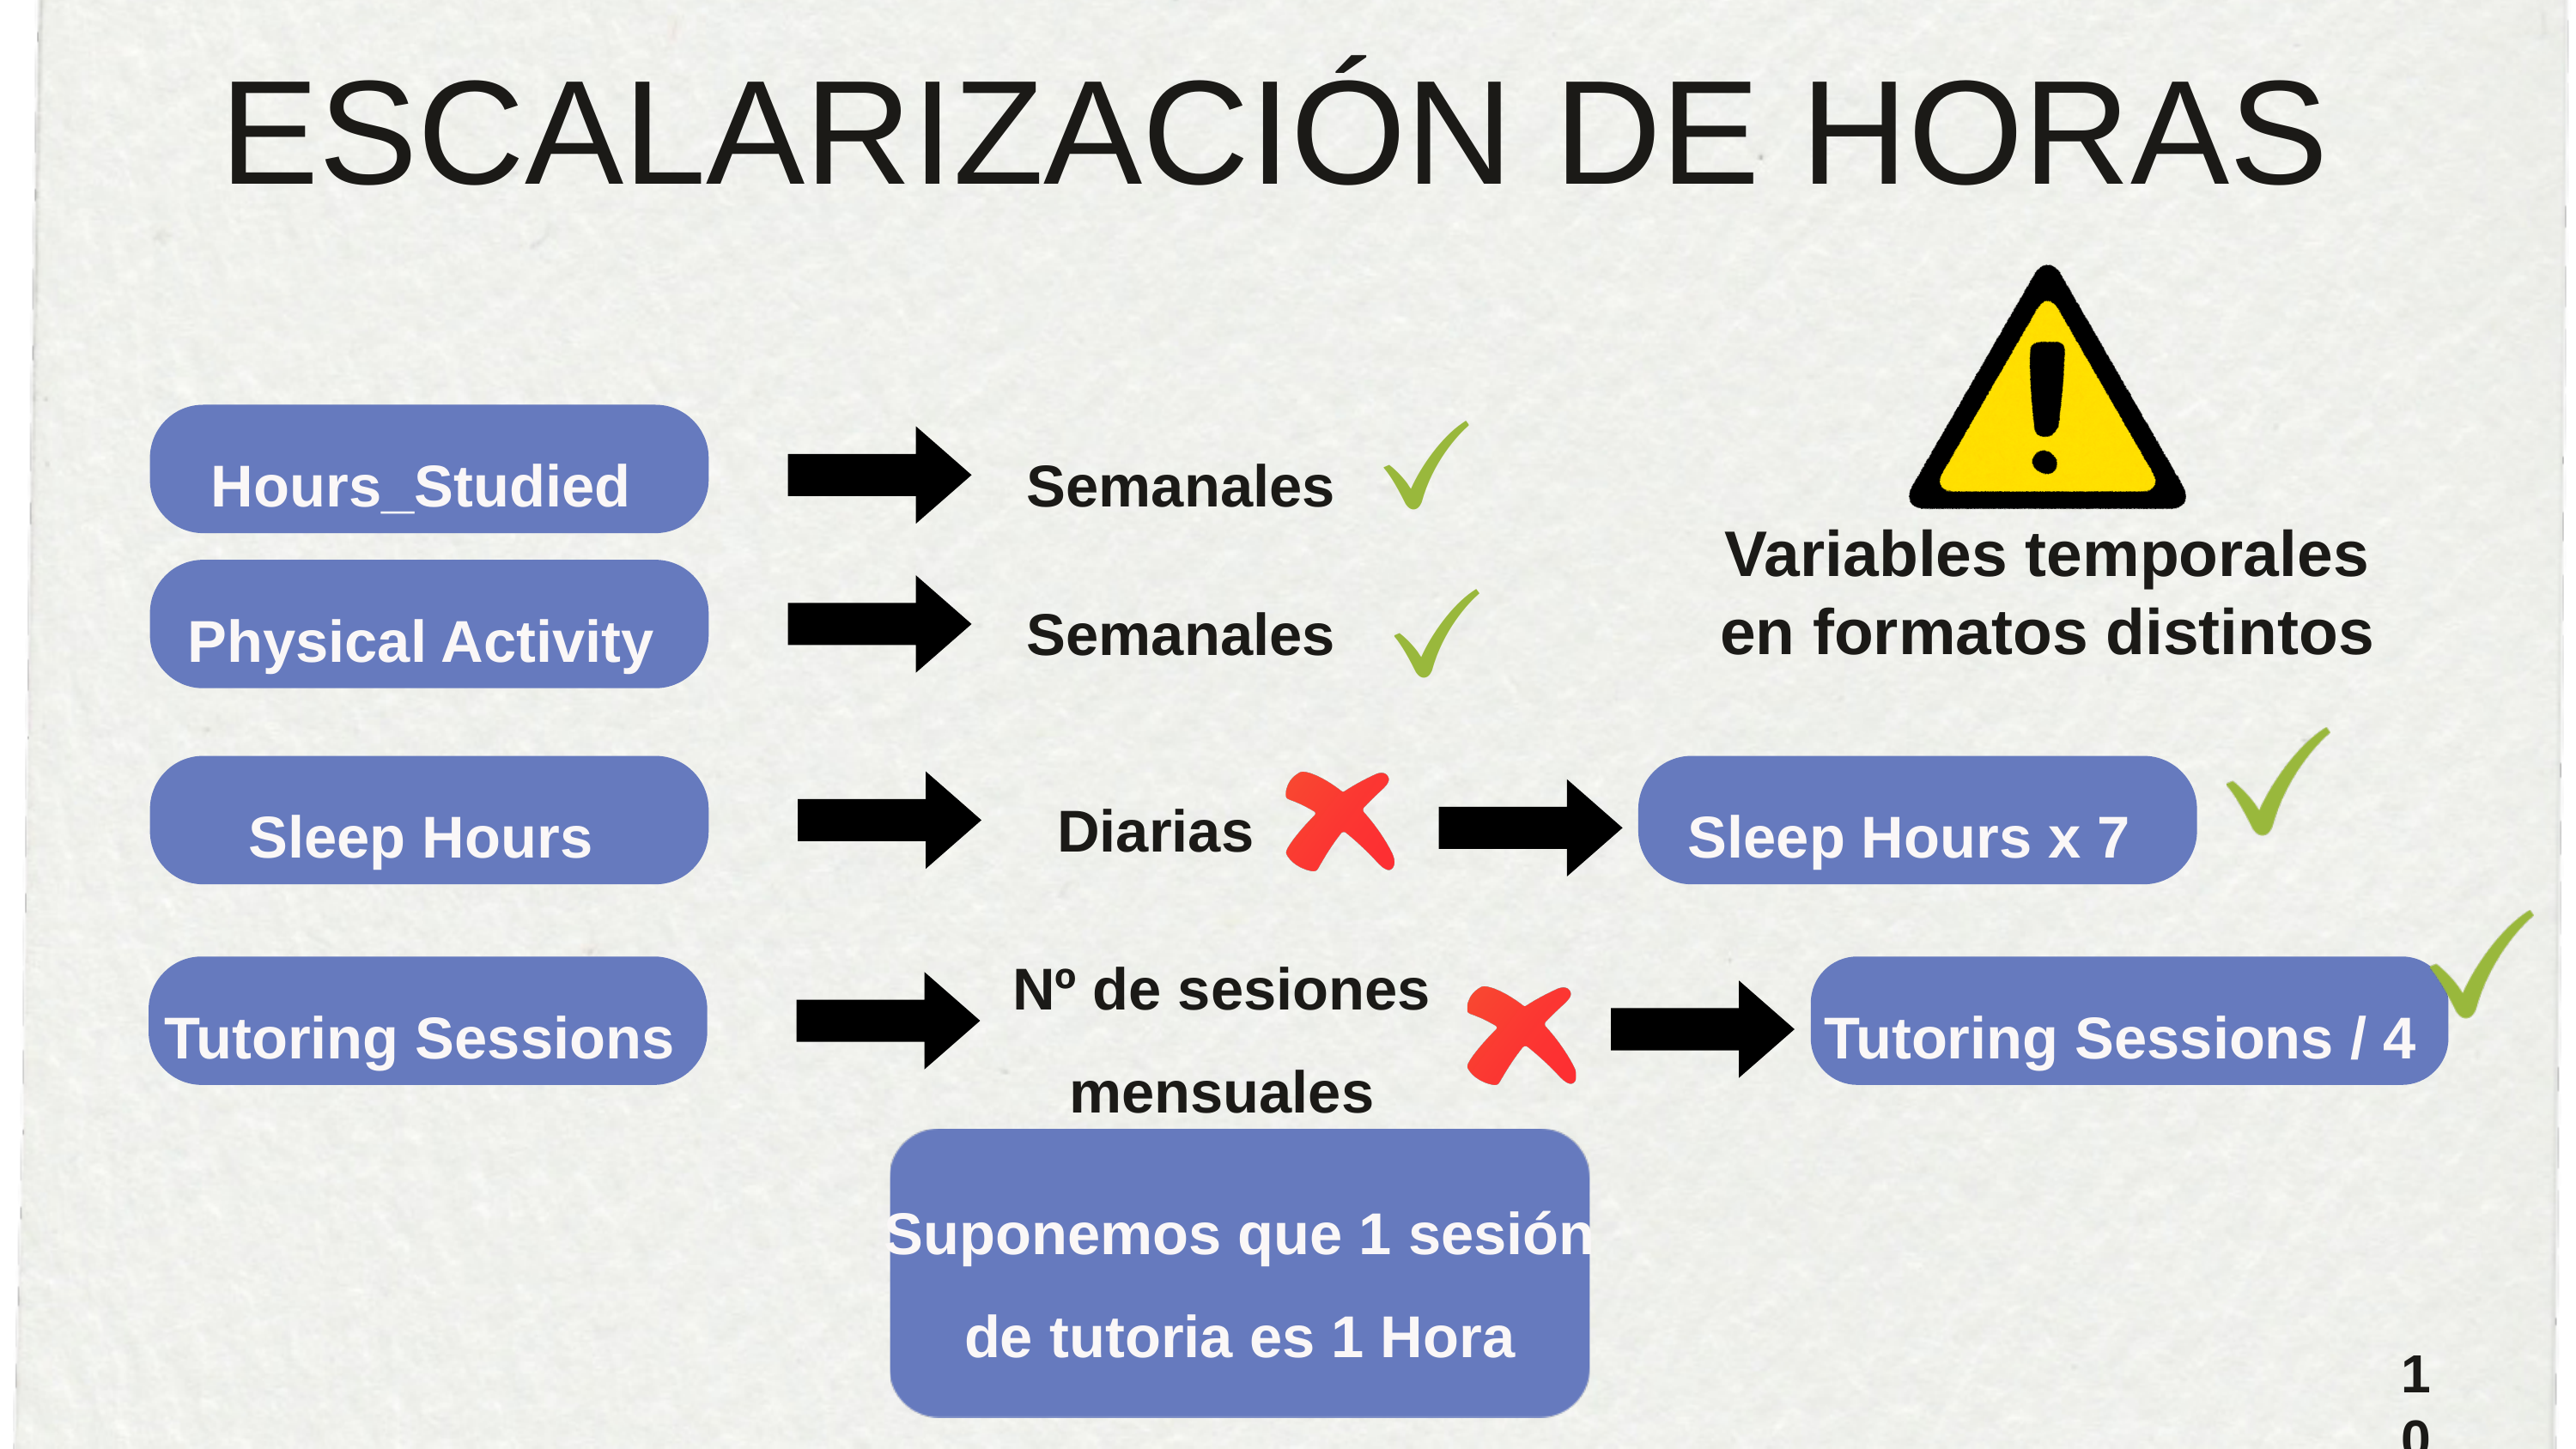

ESCALARIZACIÓN DE HORAS

Hours_Studied
Semanales

Variables temporales en formatos distintos

Physical Activity
Semanales

Sleep Hours

Sleep Hours x 7
Diarias

Nº de sesiones
mensuales

Tutoring Sessions

Tutoring Sessions / 4

Suponemos que 1 sesión de tutoria es 1 Hora
10